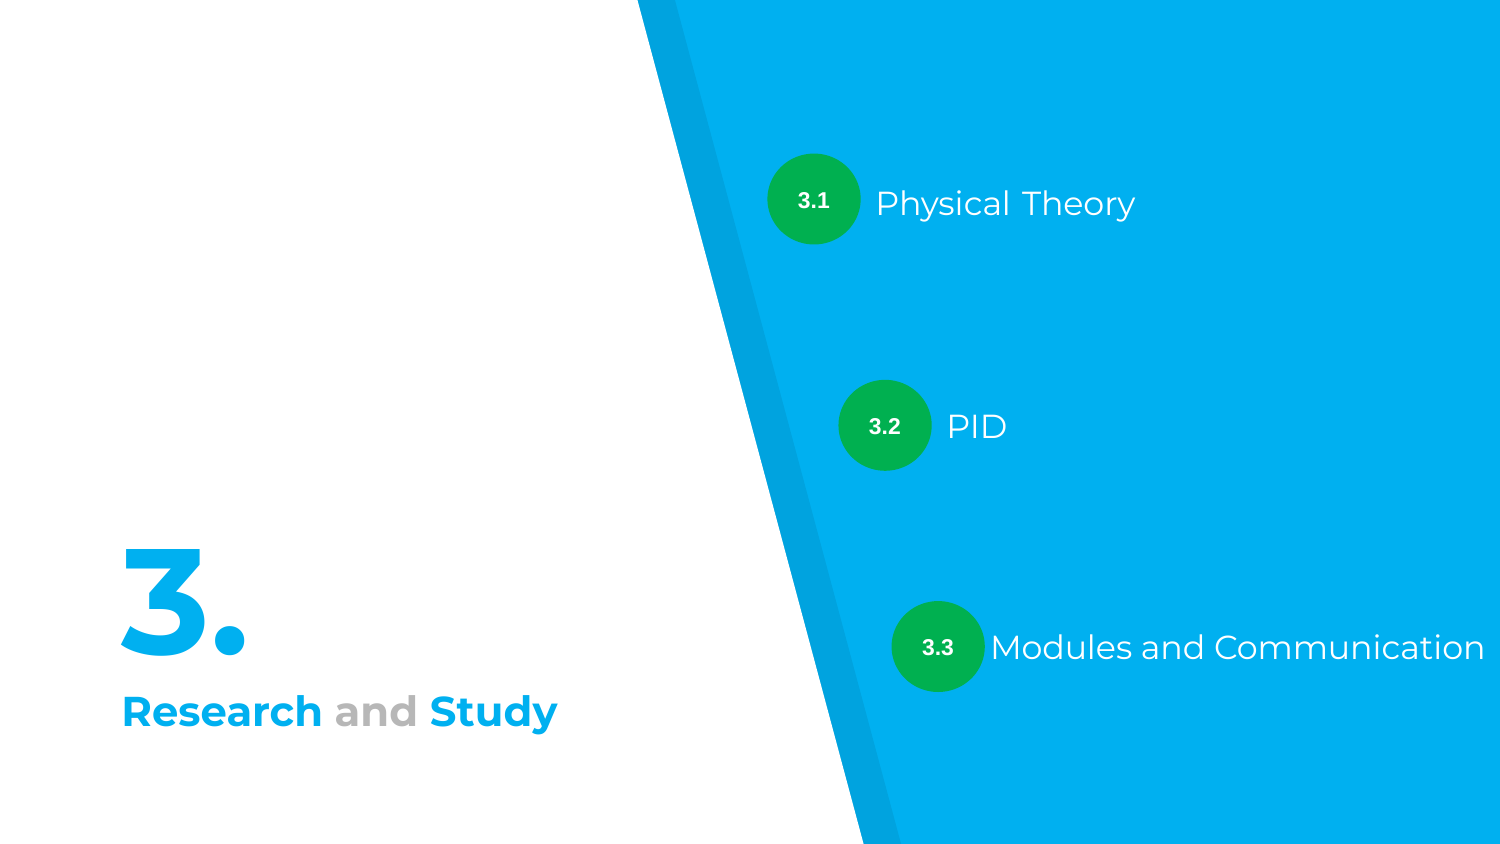

3.1
Physical Theory
# 3.
Research and Study
3.2
PID
3.3
Modules and Communication